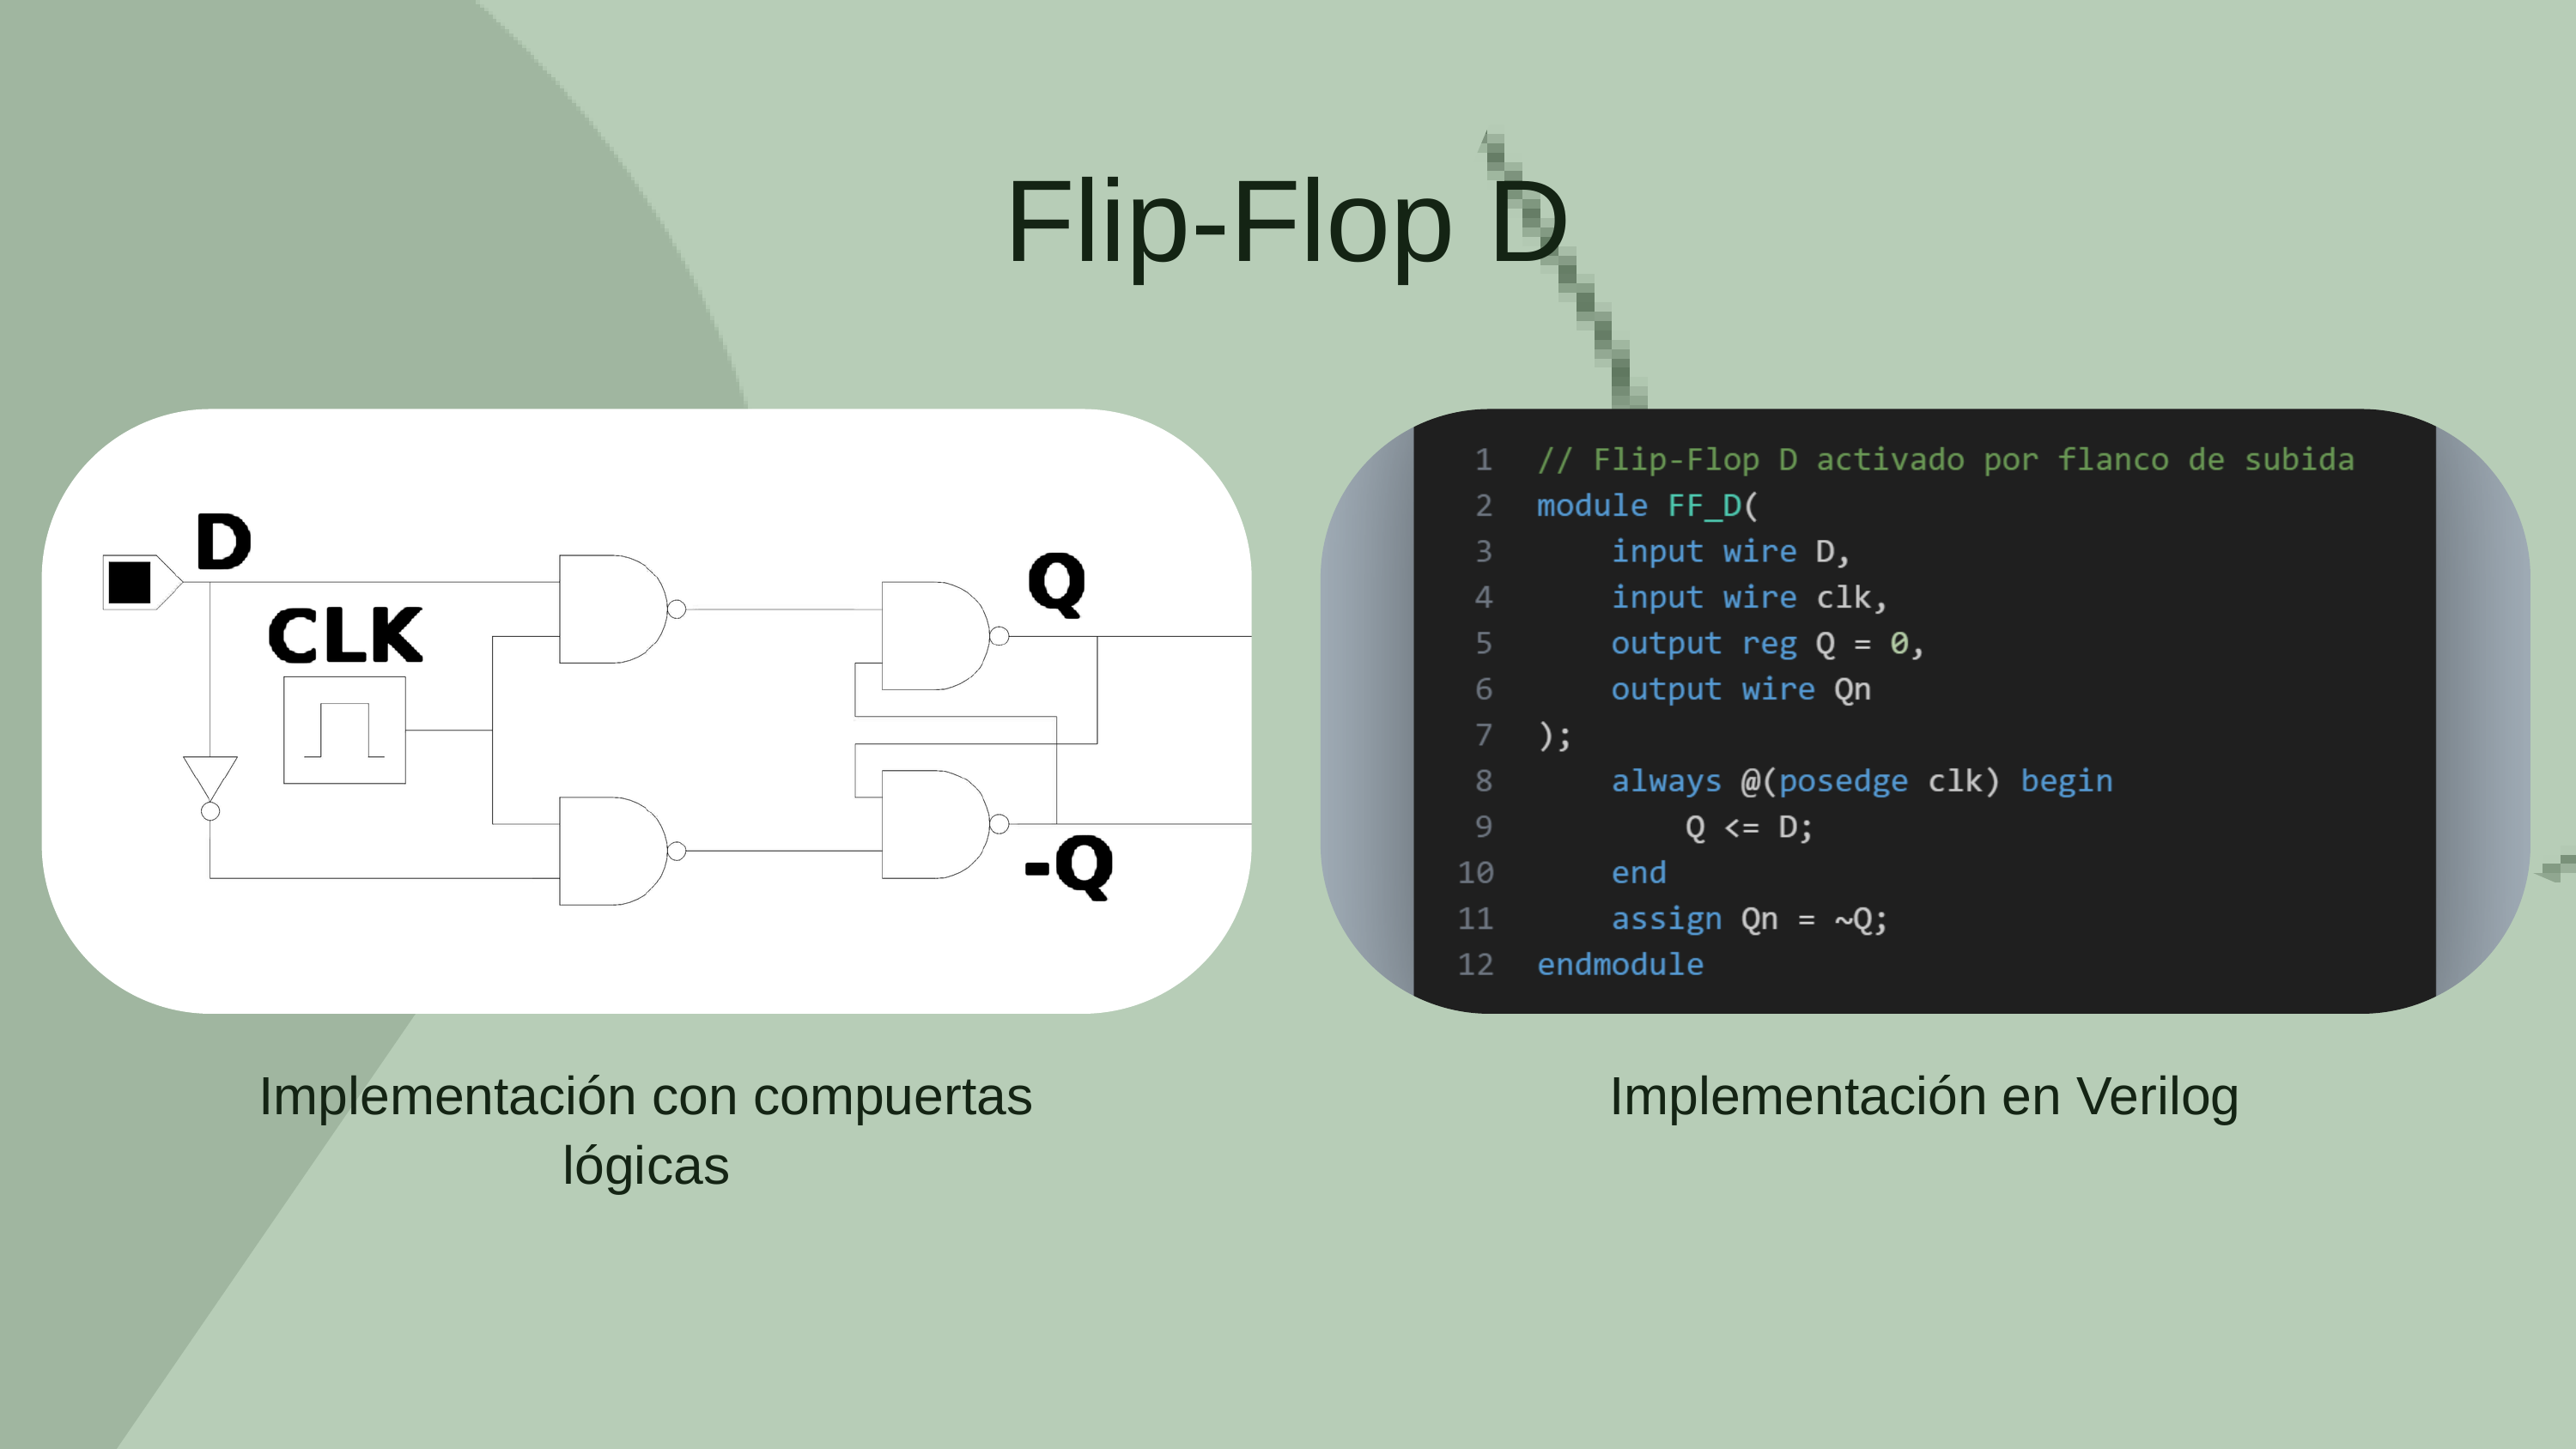

Flip-Flop D

Implementación con compuertas lógicas

Implementación en Verilog